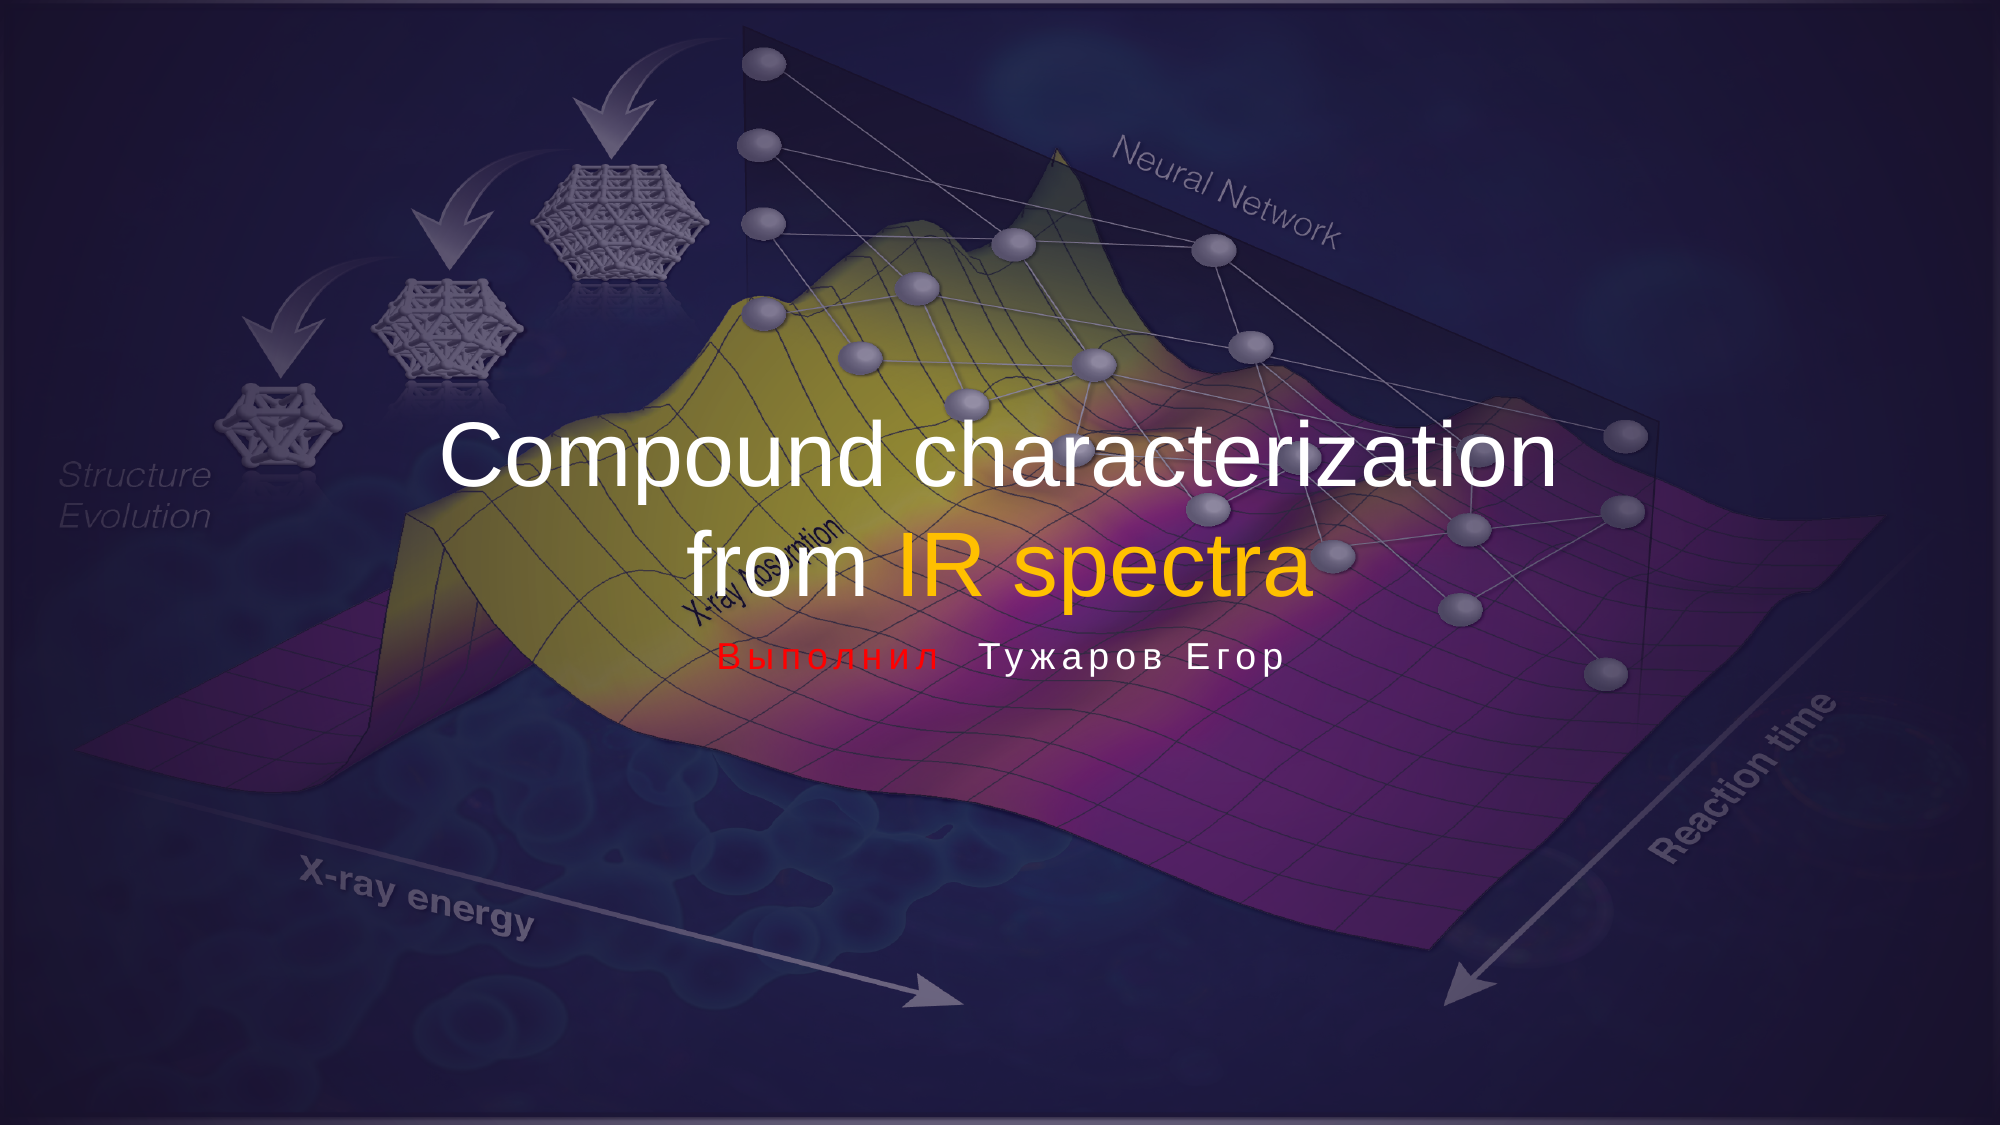

Compound characterization from IR spectra
Выполнил  Тужаров Егор